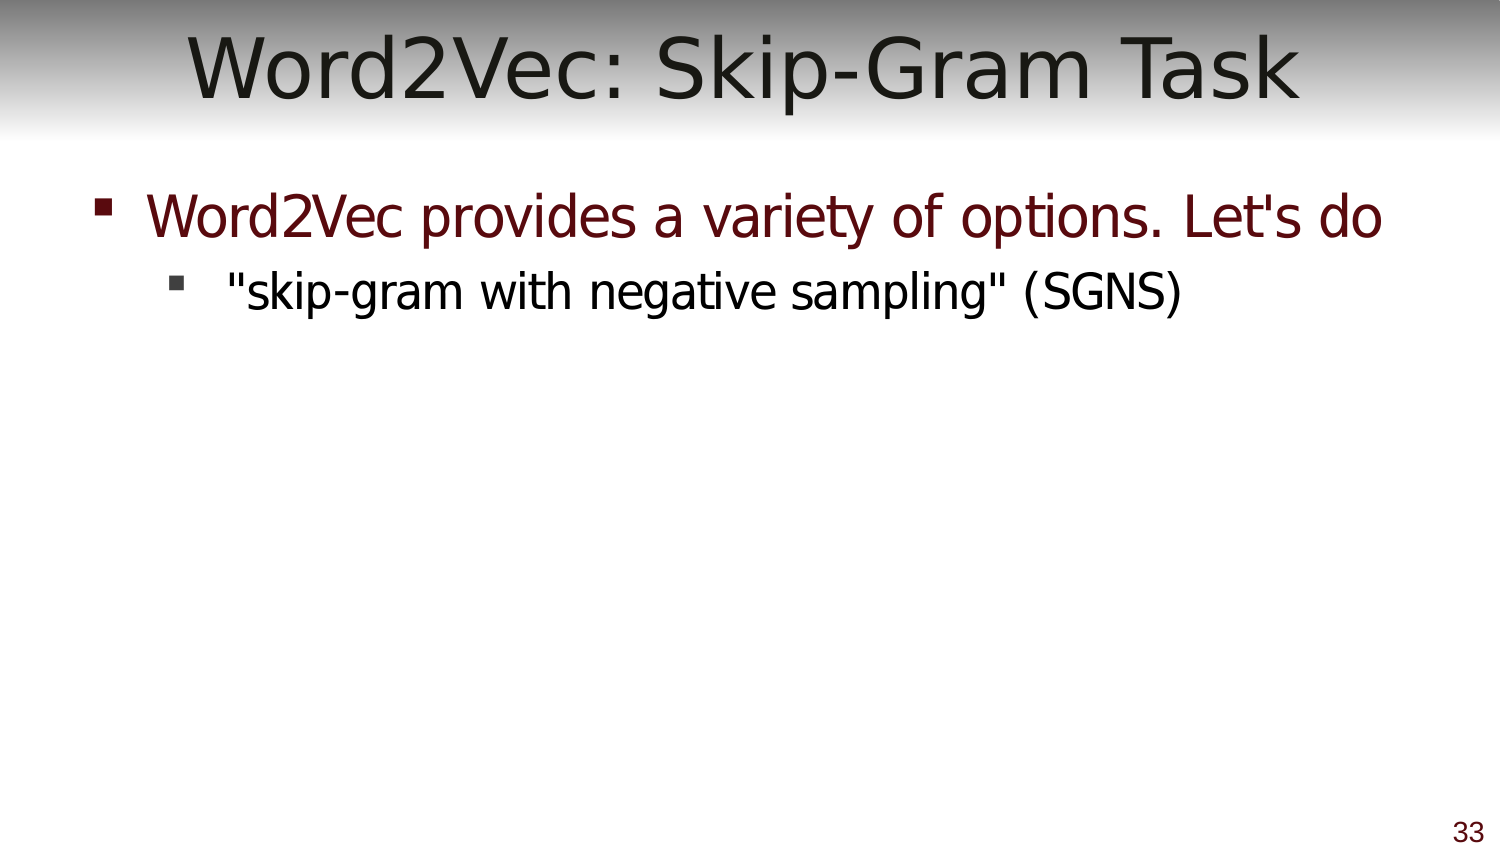

# Word2Vec: Skip-Gram Task
Word2Vec provides a variety of options. Let's do
 "skip-gram with negative sampling" (SGNS)
33